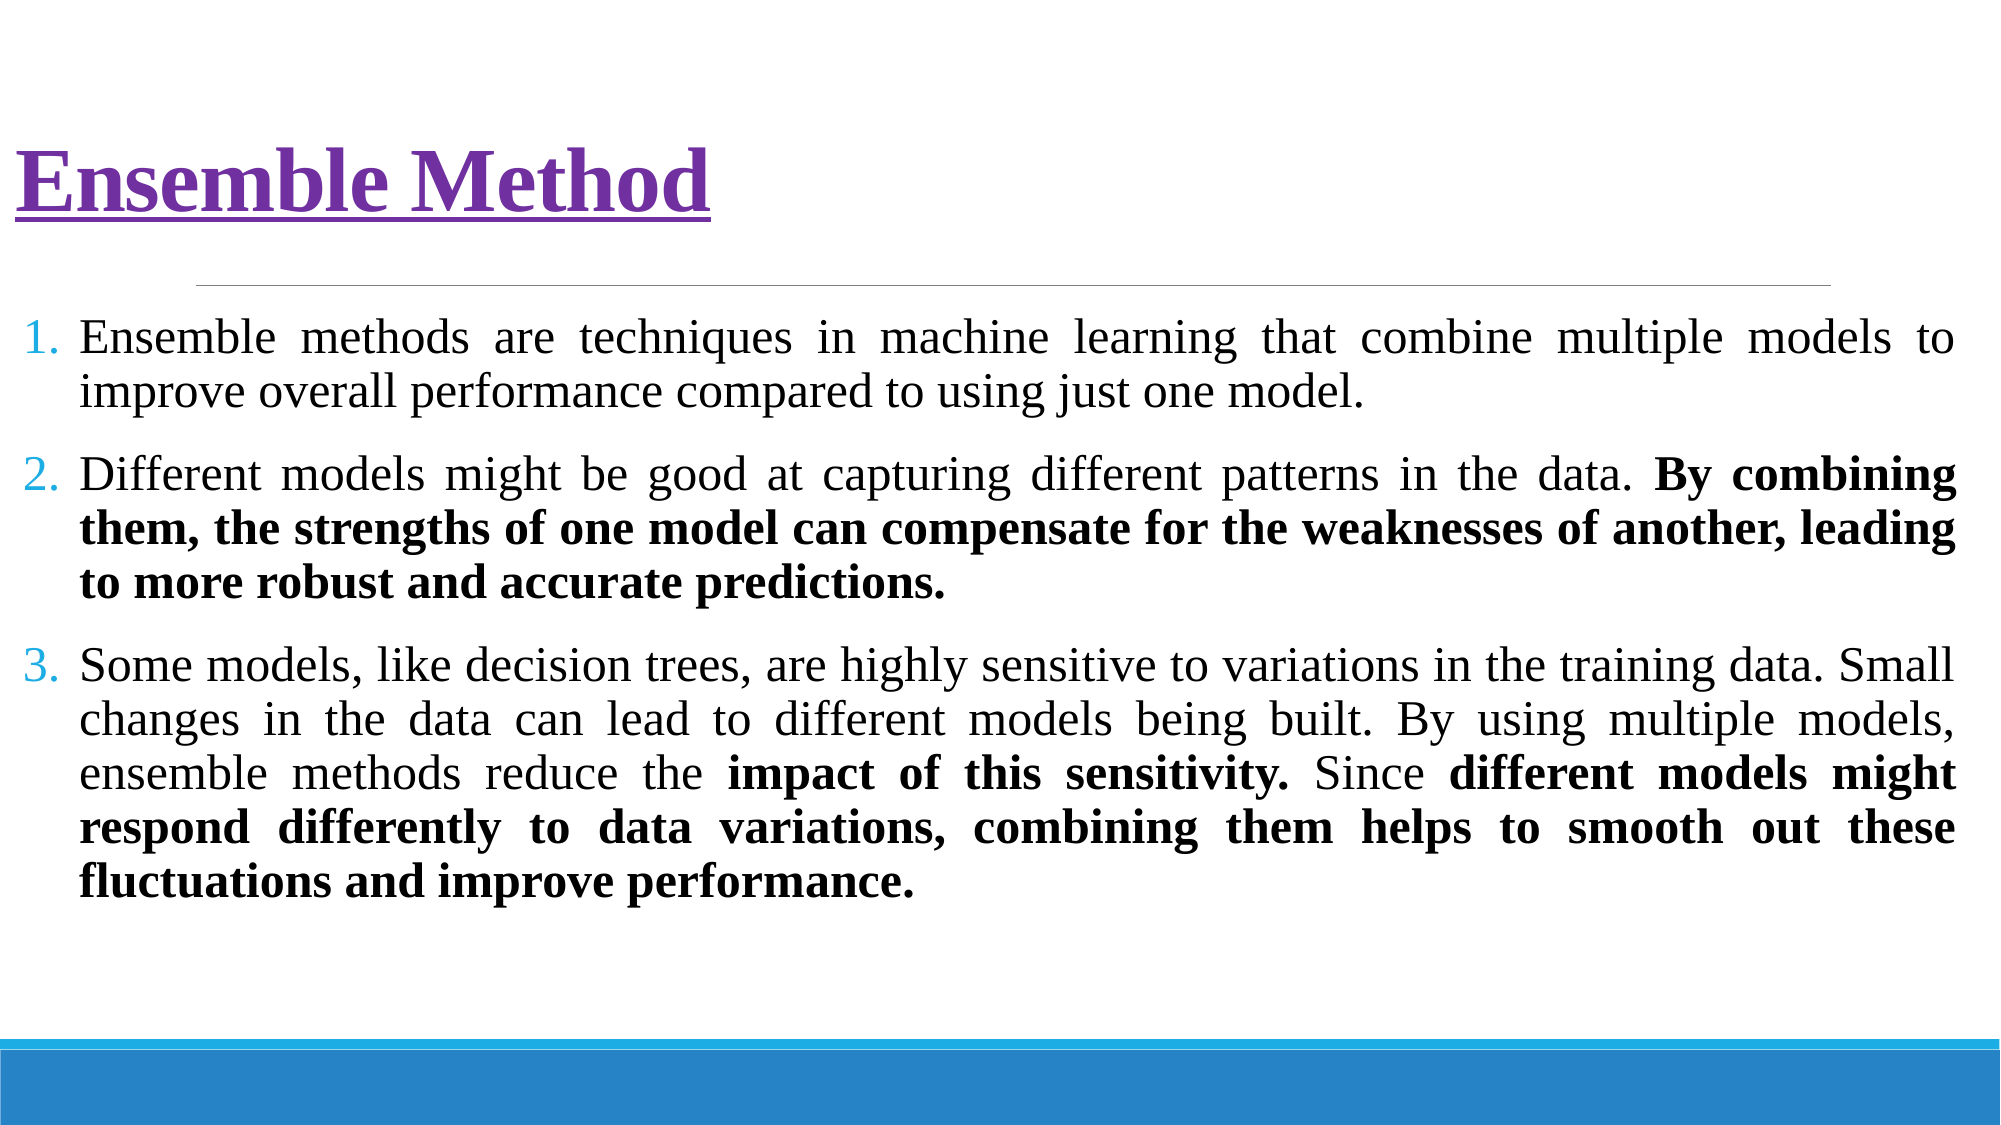

# Ensemble Method
Ensemble methods are techniques in machine learning that combine multiple models to improve overall performance compared to using just one model.
Different models might be good at capturing different patterns in the data. By combining them, the strengths of one model can compensate for the weaknesses of another, leading to more robust and accurate predictions.
Some models, like decision trees, are highly sensitive to variations in the training data. Small changes in the data can lead to different models being built. By using multiple models, ensemble methods reduce the impact of this sensitivity. Since different models might respond differently to data variations, combining them helps to smooth out these fluctuations and improve performance.